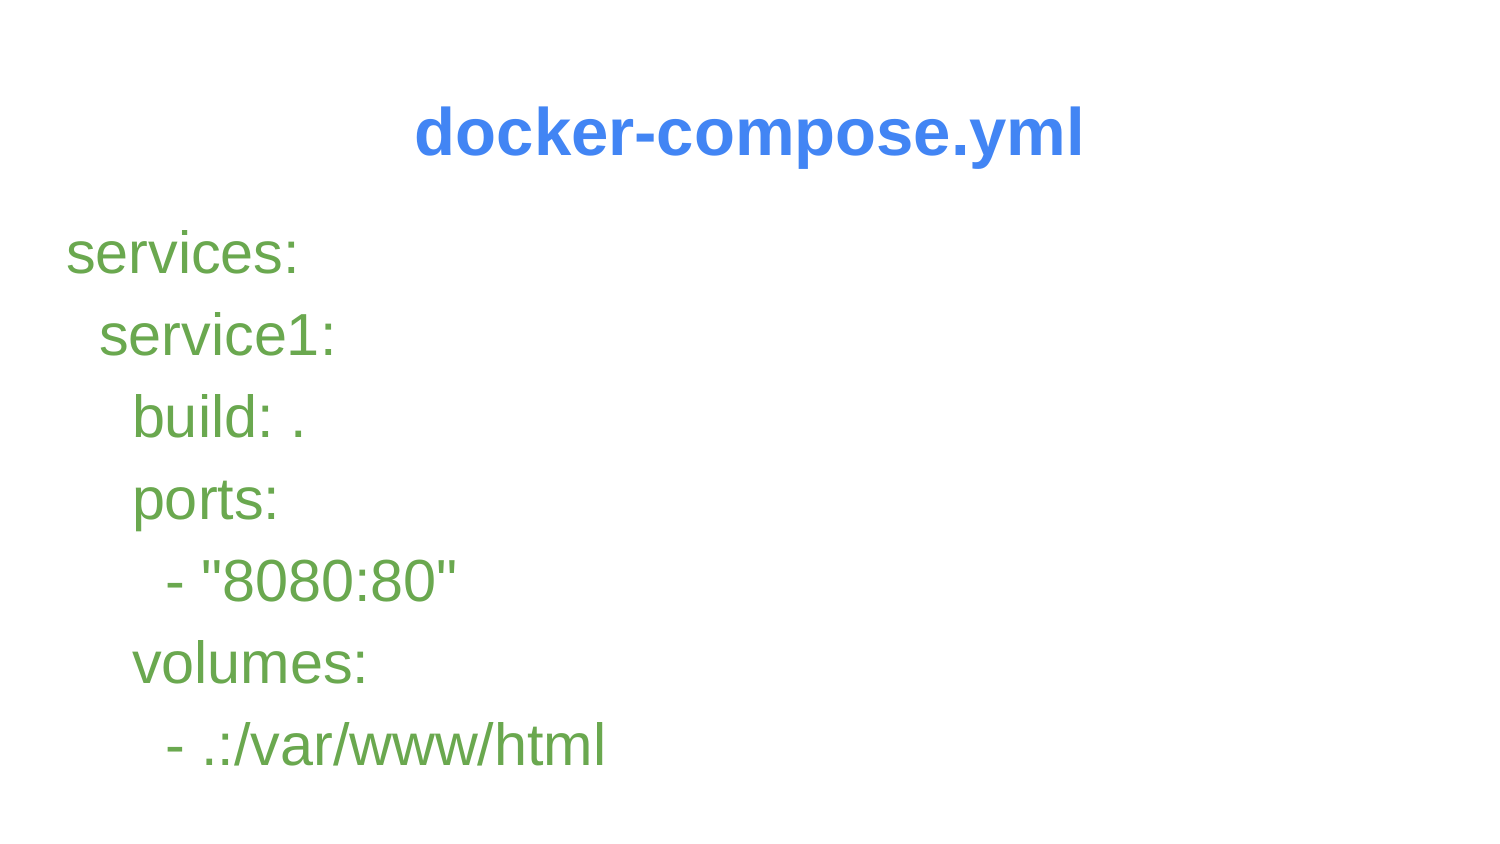

# docker-compose.yml
services:
  service1:
    build: .
    ports:
      - "8080:80"
    volumes:
      - .:/var/www/html